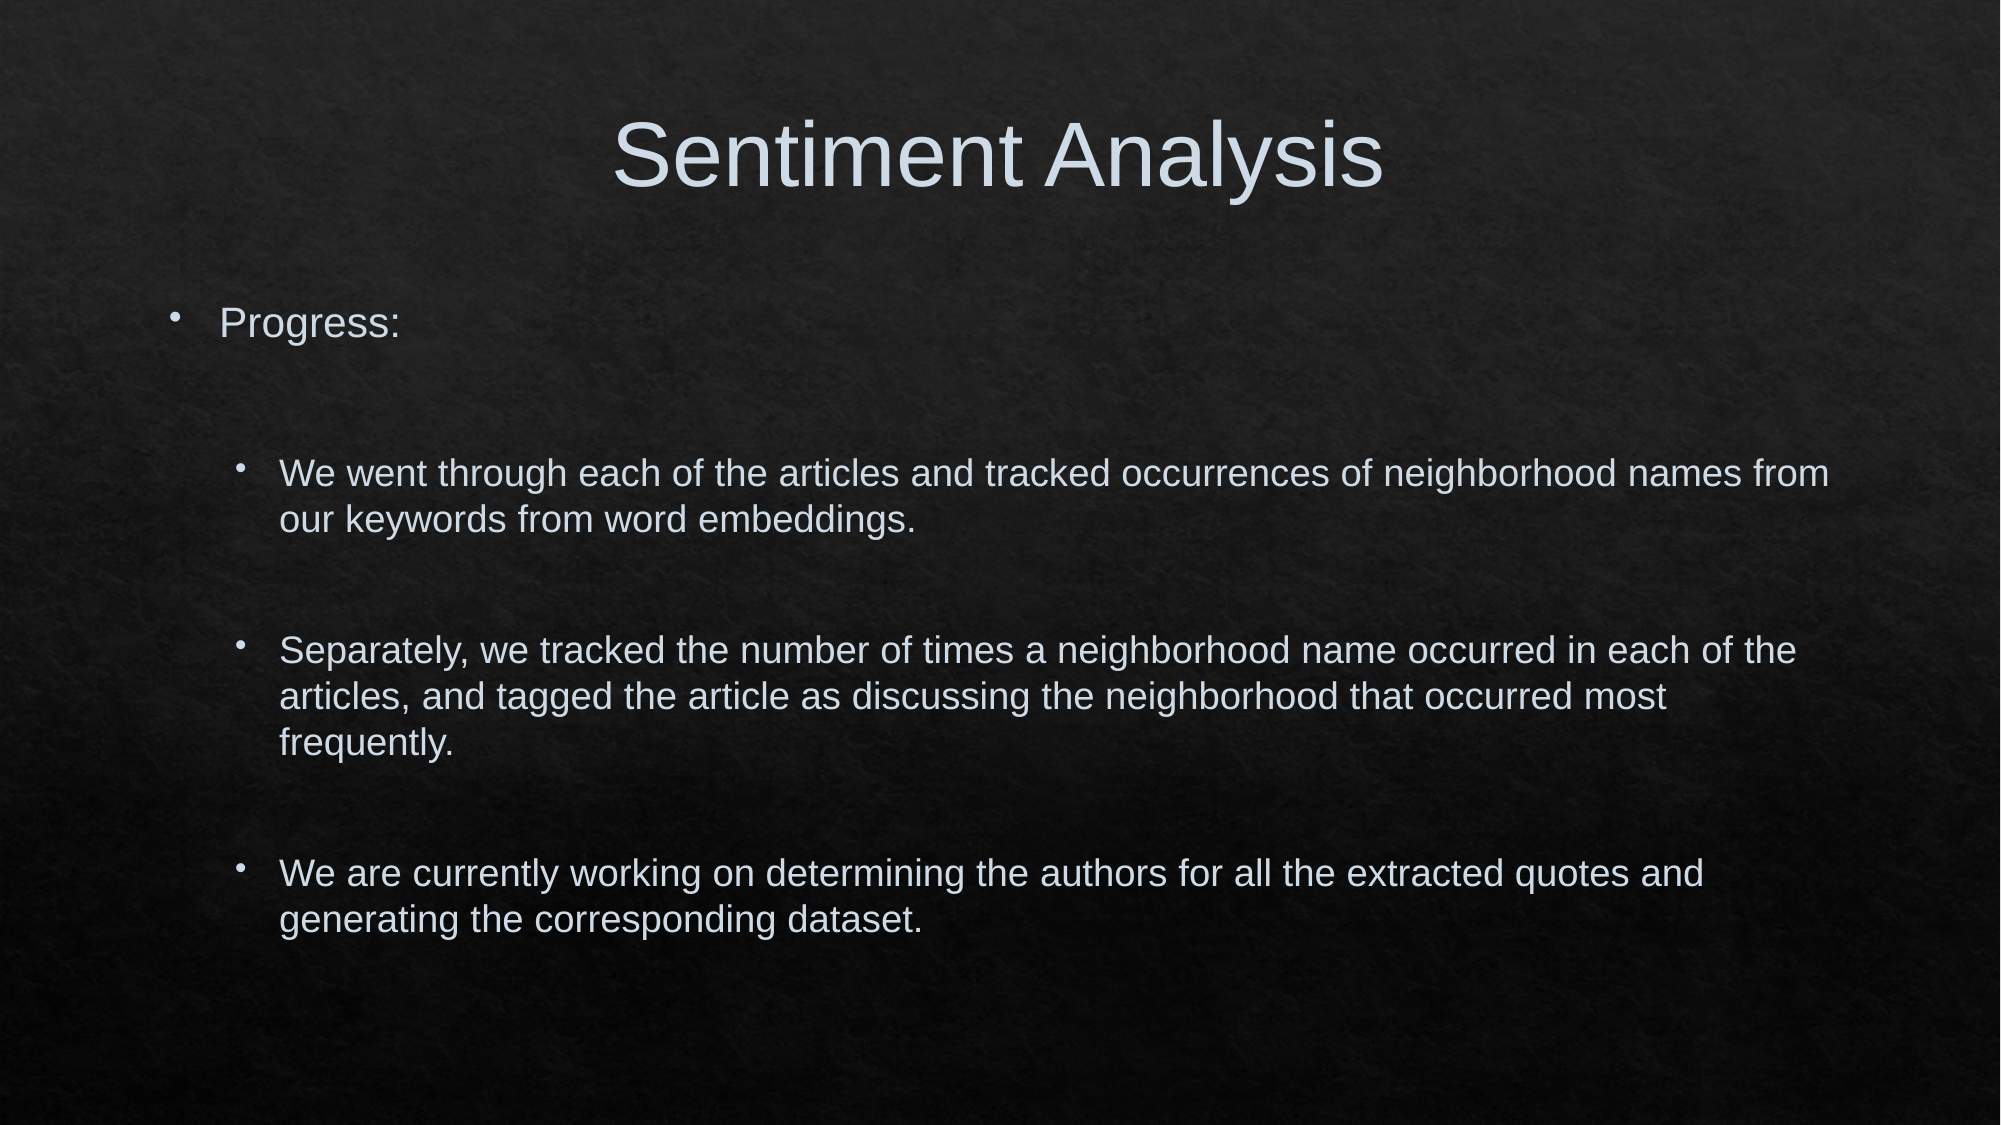

Sentiment Analysis
Progress:

We went through each of the articles and tracked occurrences of neighborhood names from our keywords from word embeddings.

Separately, we tracked the number of times a neighborhood name occurred in each of the articles, and tagged the article as discussing the neighborhood that occurred most frequently.

We are currently working on determining the authors for all the extracted quotes and generating the corresponding dataset.